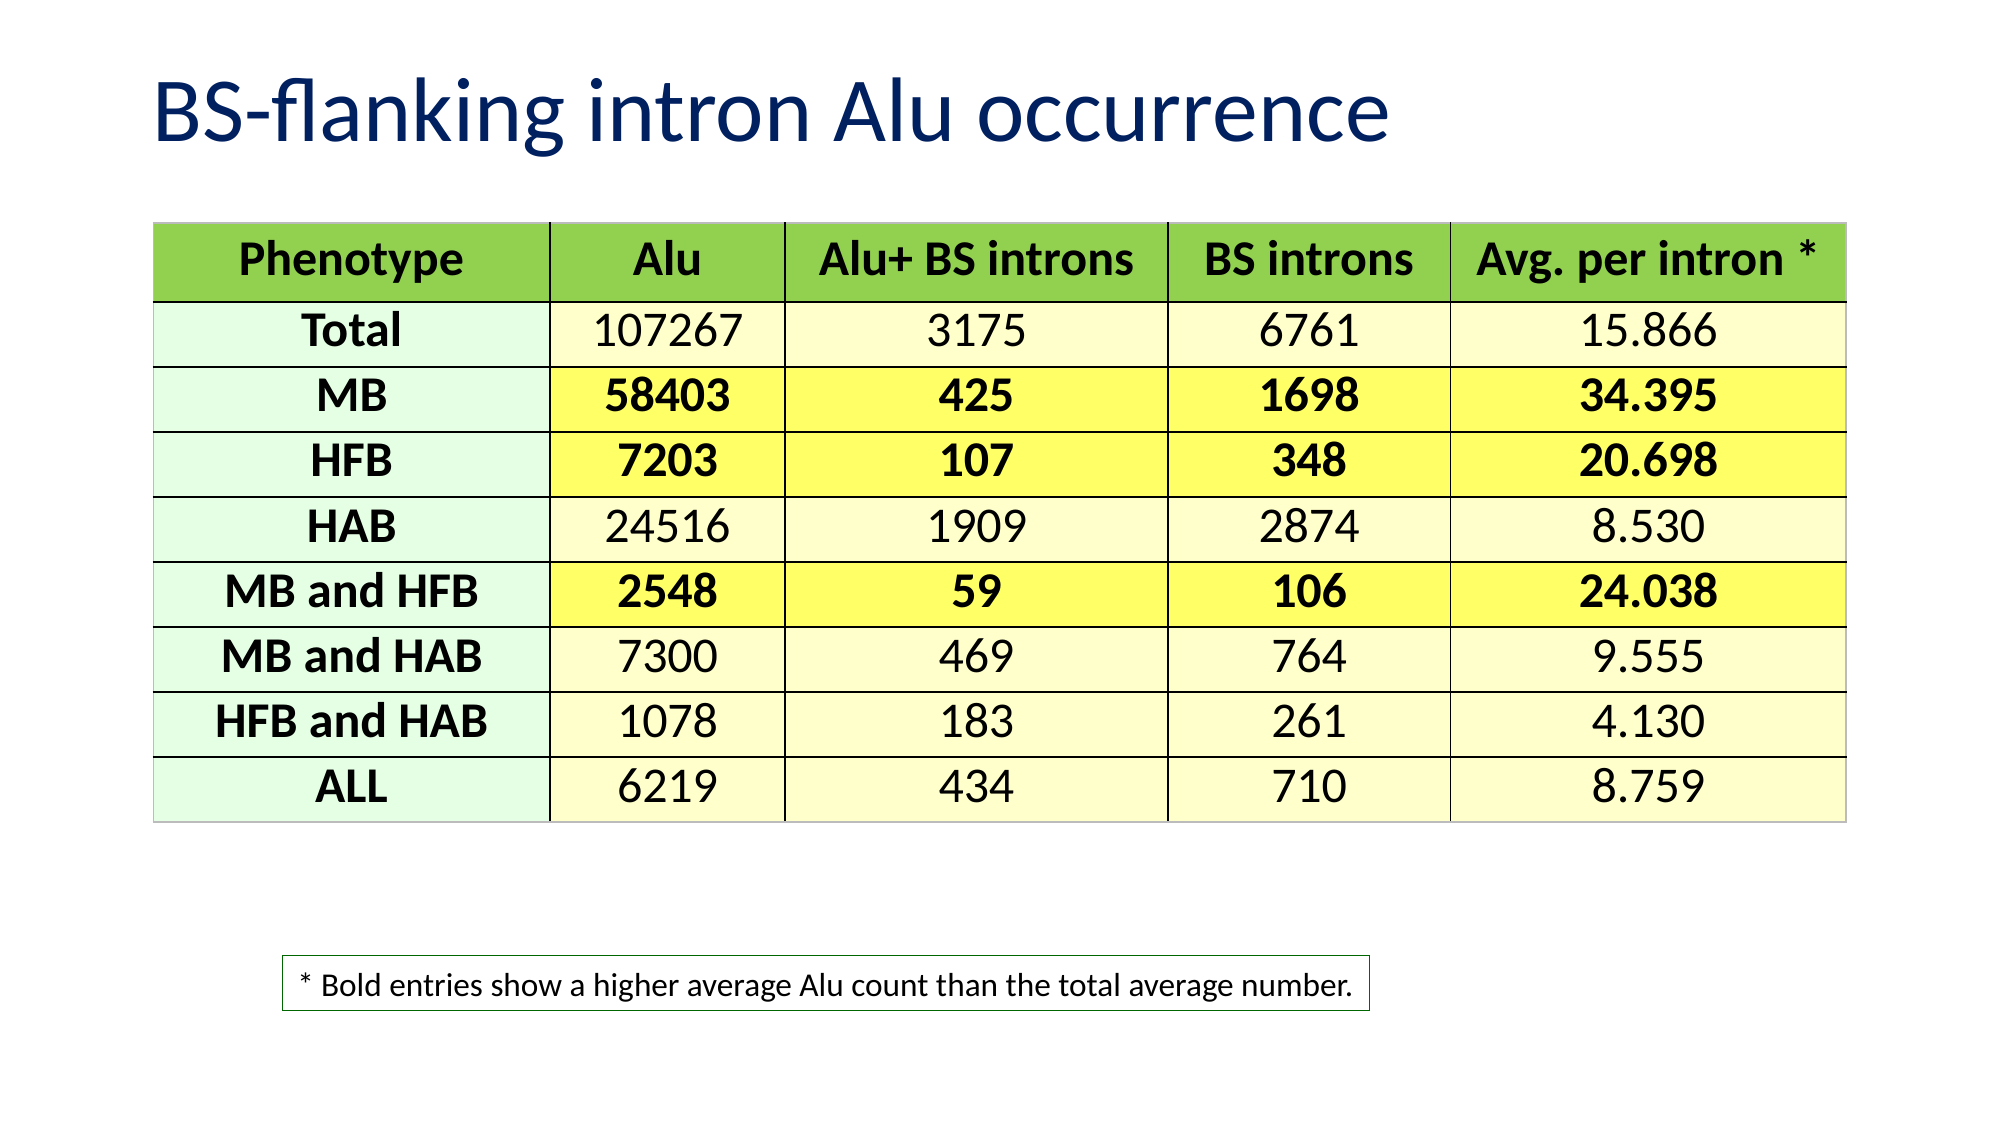

# BS-flanking intron Alu occurrence
| Phenotype | Alu | Alu+ BS introns | BS introns | Avg. per intron \* |
| --- | --- | --- | --- | --- |
| Total | 107267 | 3175 | 6761 | 15.866 |
| MB | 58403 | 425 | 1698 | 34.395 |
| HFB | 7203 | 107 | 348 | 20.698 |
| HAB | 24516 | 1909 | 2874 | 8.530 |
| MB and HFB | 2548 | 59 | 106 | 24.038 |
| MB and HAB | 7300 | 469 | 764 | 9.555 |
| HFB and HAB | 1078 | 183 | 261 | 4.130 |
| ALL | 6219 | 434 | 710 | 8.759 |
* Bold entries show a higher average Alu count than the total average number.